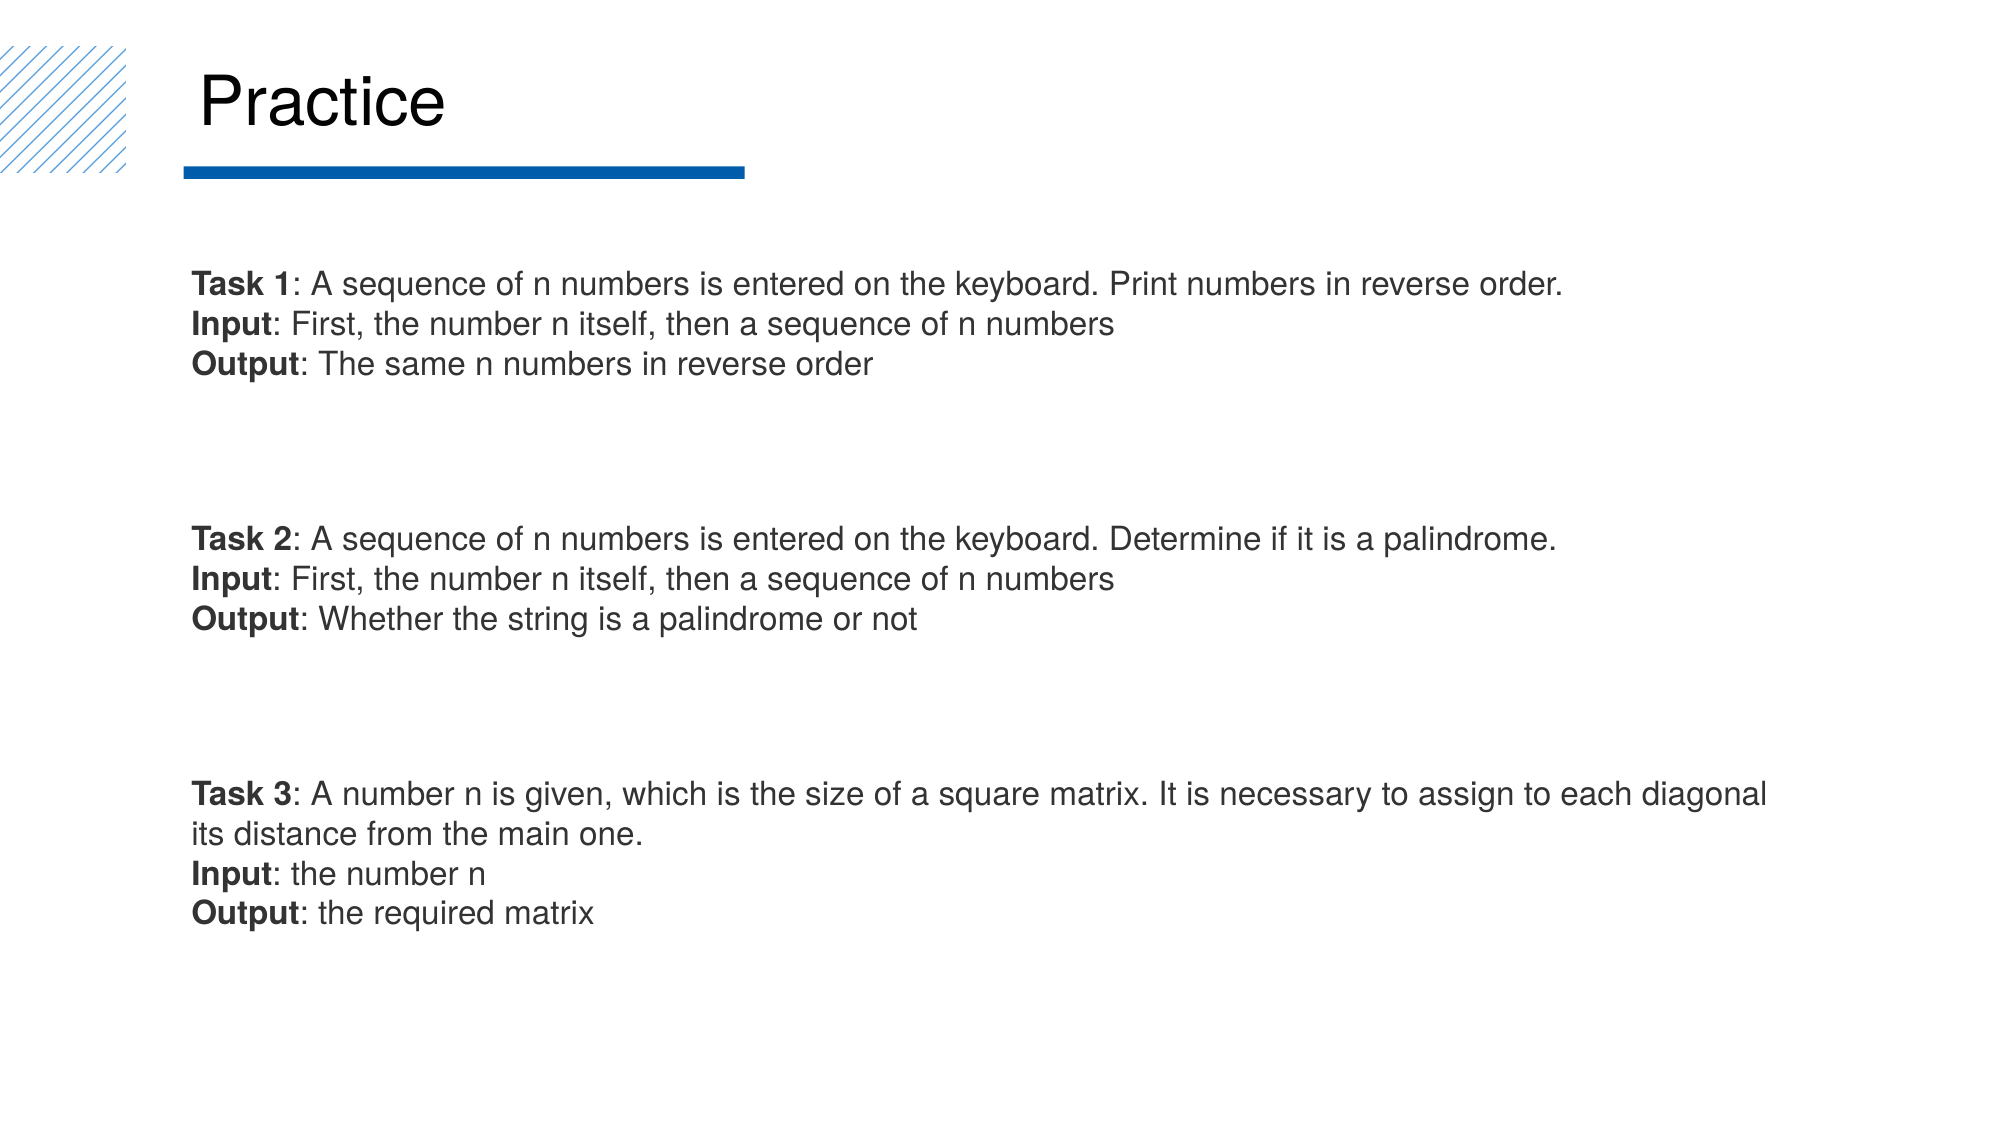

Practice
Task 1: A sequence of n numbers is entered on the keyboard. Print numbers in reverse order.
Input: First, the number n itself, then a sequence of n numbers
Output: The same n numbers in reverse order
Task 2: A sequence of n numbers is entered on the keyboard. Determine if it is a palindrome.
Input: First, the number n itself, then a sequence of n numbers
Output: Whether the string is a palindrome or not
Task 3: A number n is given, which is the size of a square matrix. It is necessary to assign to each diagonal its distance from the main one.
Input: the number n
Output: the required matrix